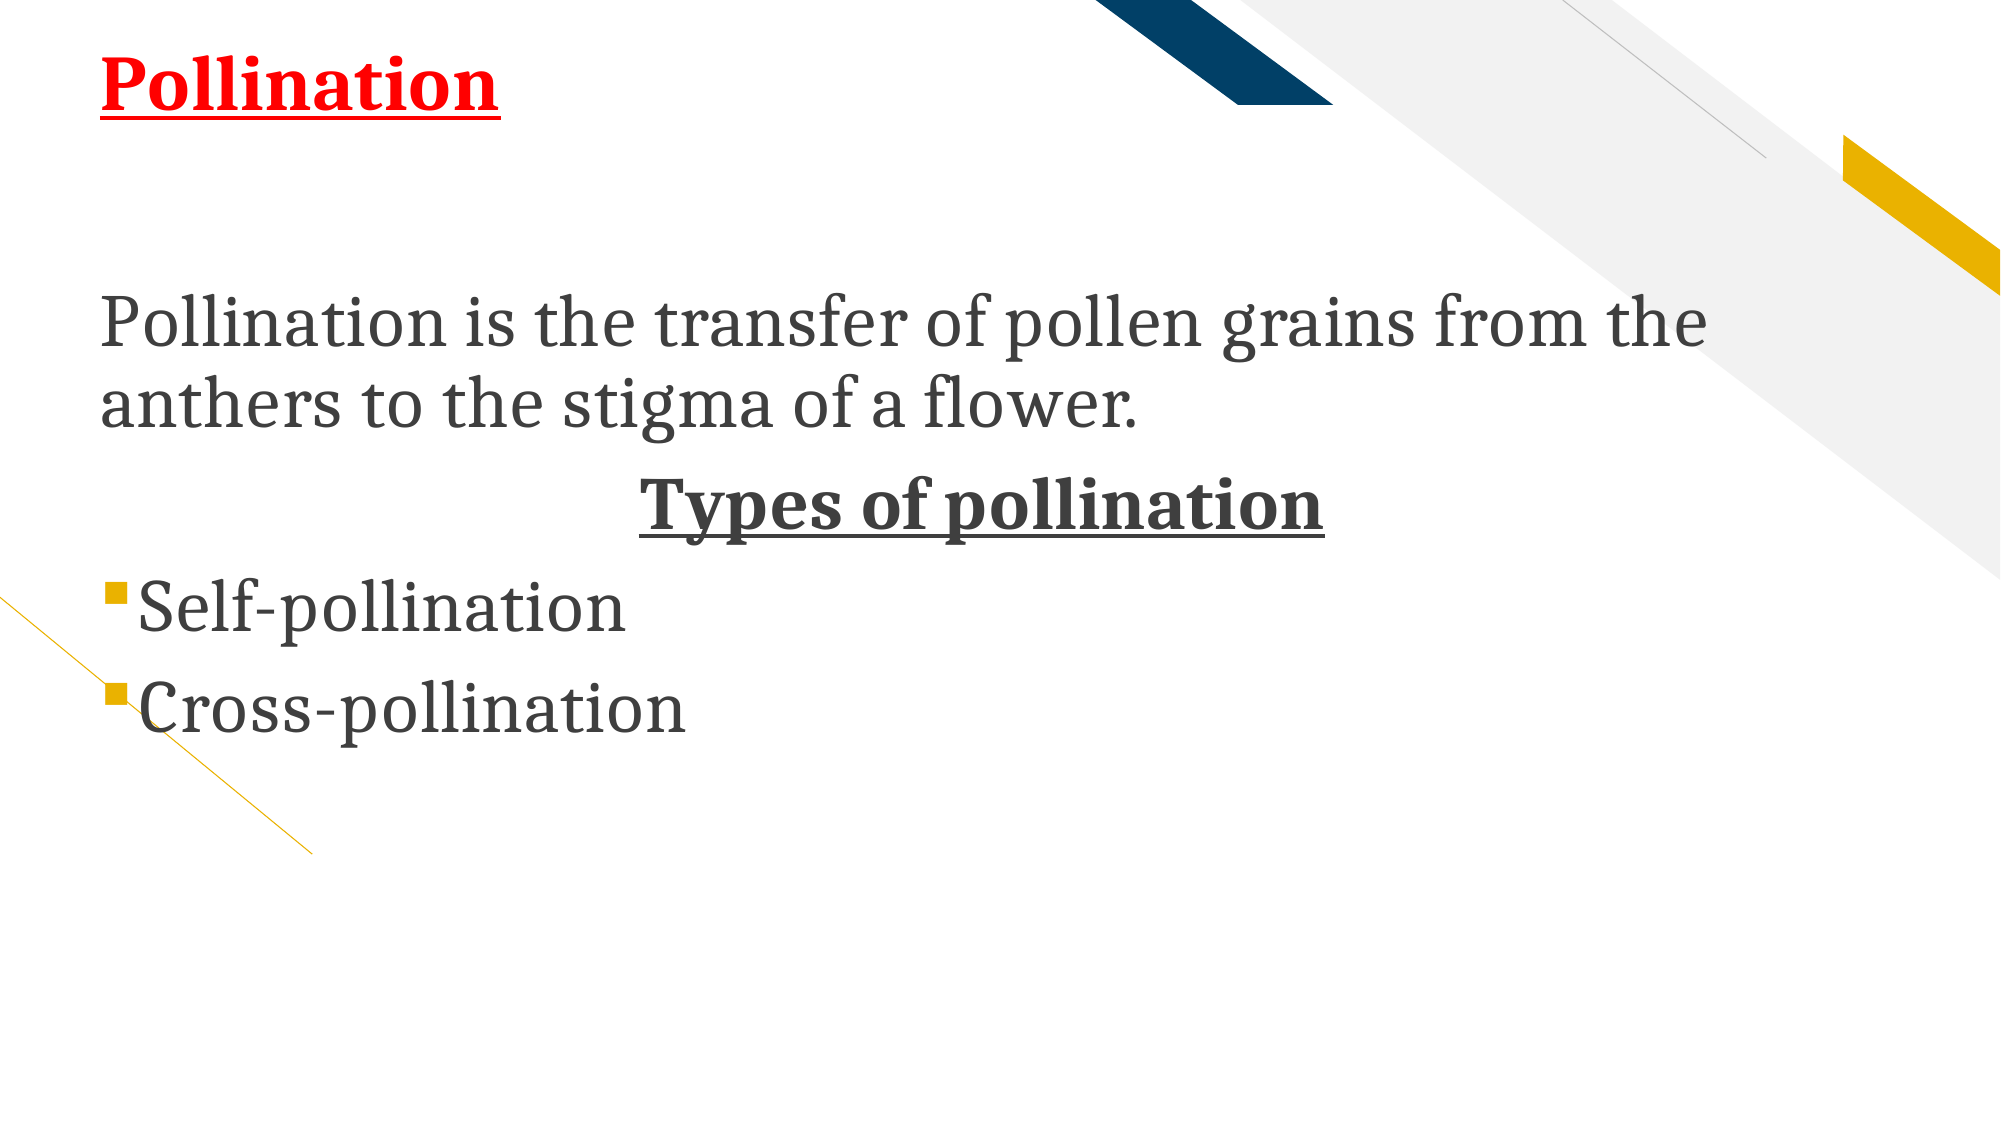

# Pollination
Pollination is the transfer of pollen grains from the anthers to the stigma of a flower.
 Types of pollination
Self-pollination
Cross-pollination